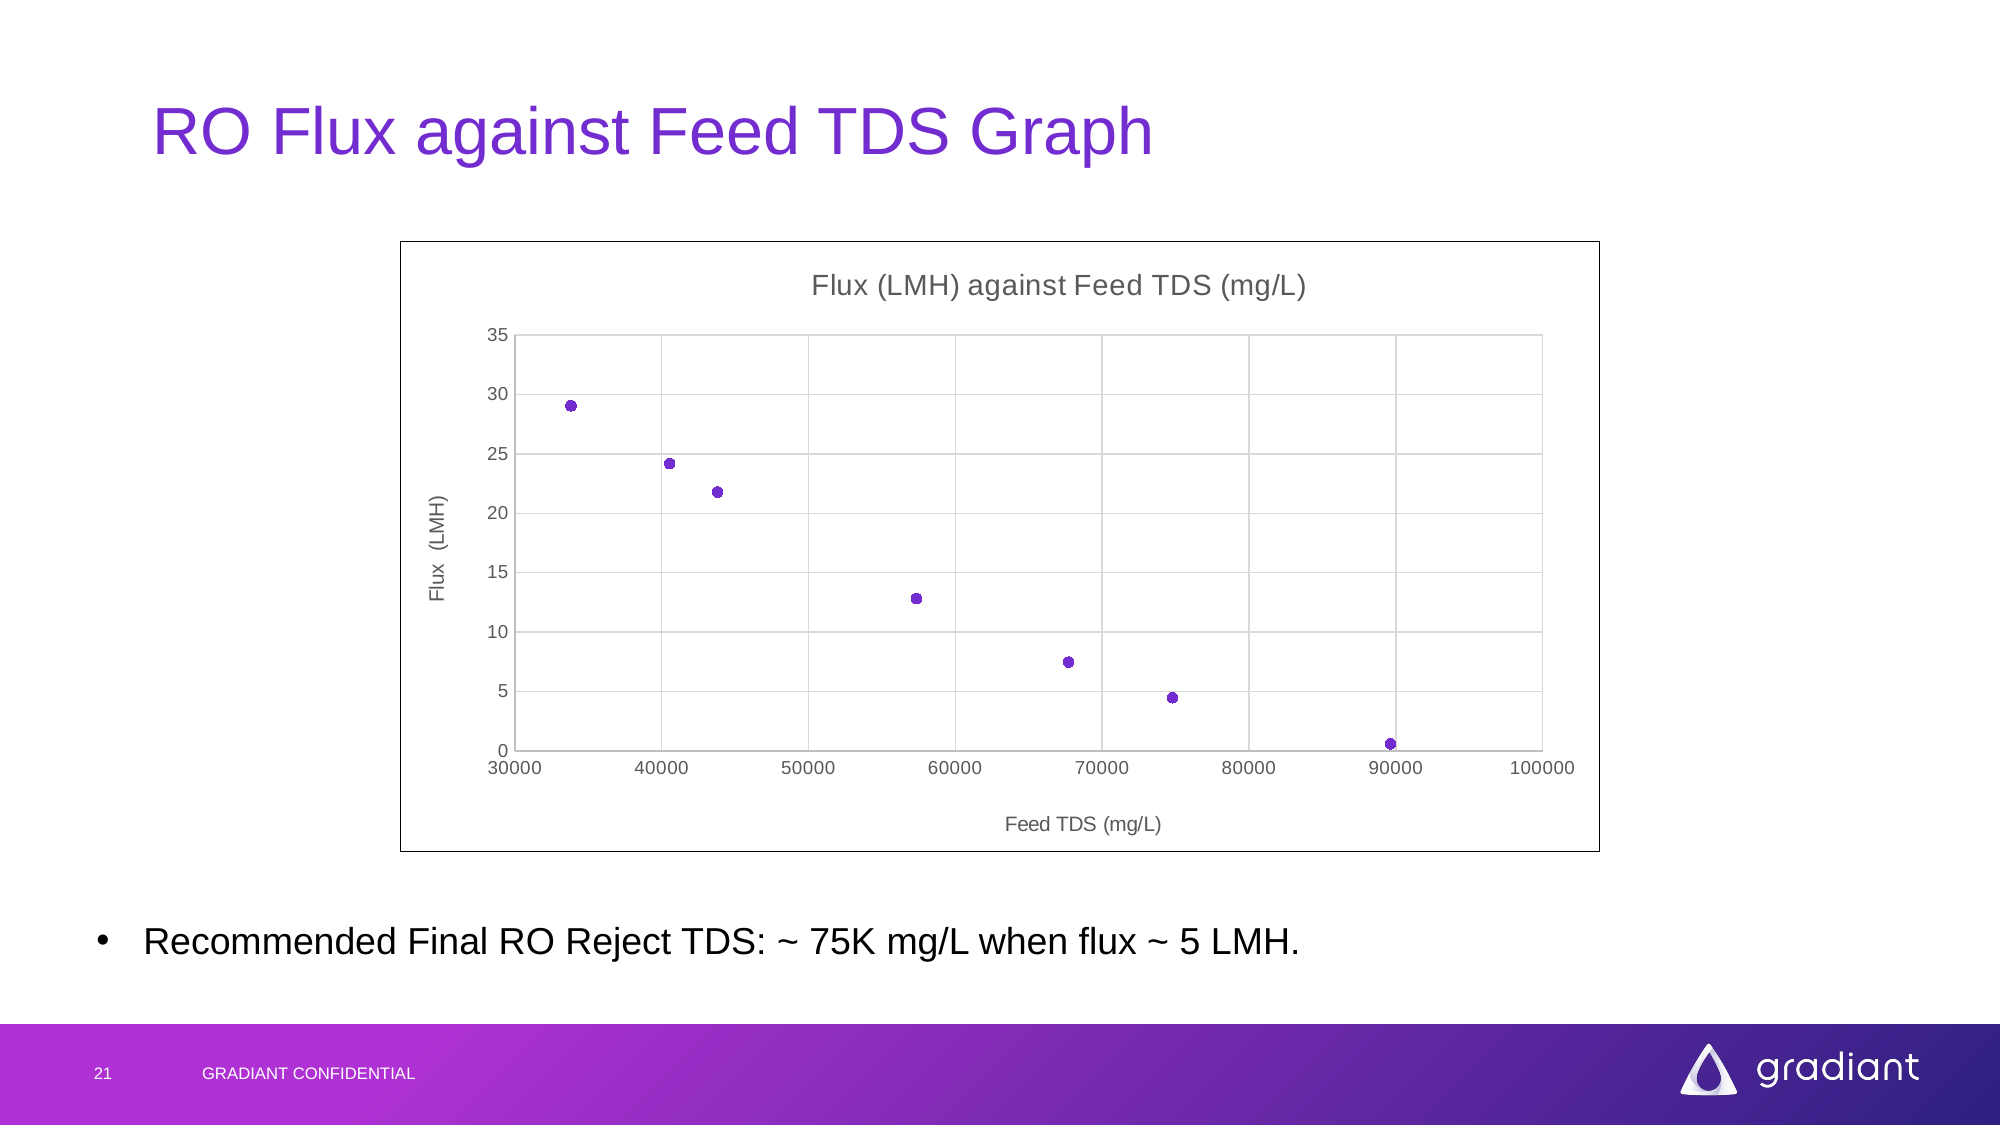

# RO Flux against Feed TDS Graph

### Chart: Flux (LMH) against Feed TDS (mg/L)

| Category |  |
|---|---|
Recommended Final RO Reject TDS: ~ 75K mg/L when flux ~ 5 LMH.
21
GRADIANT CONFIDENTIAL